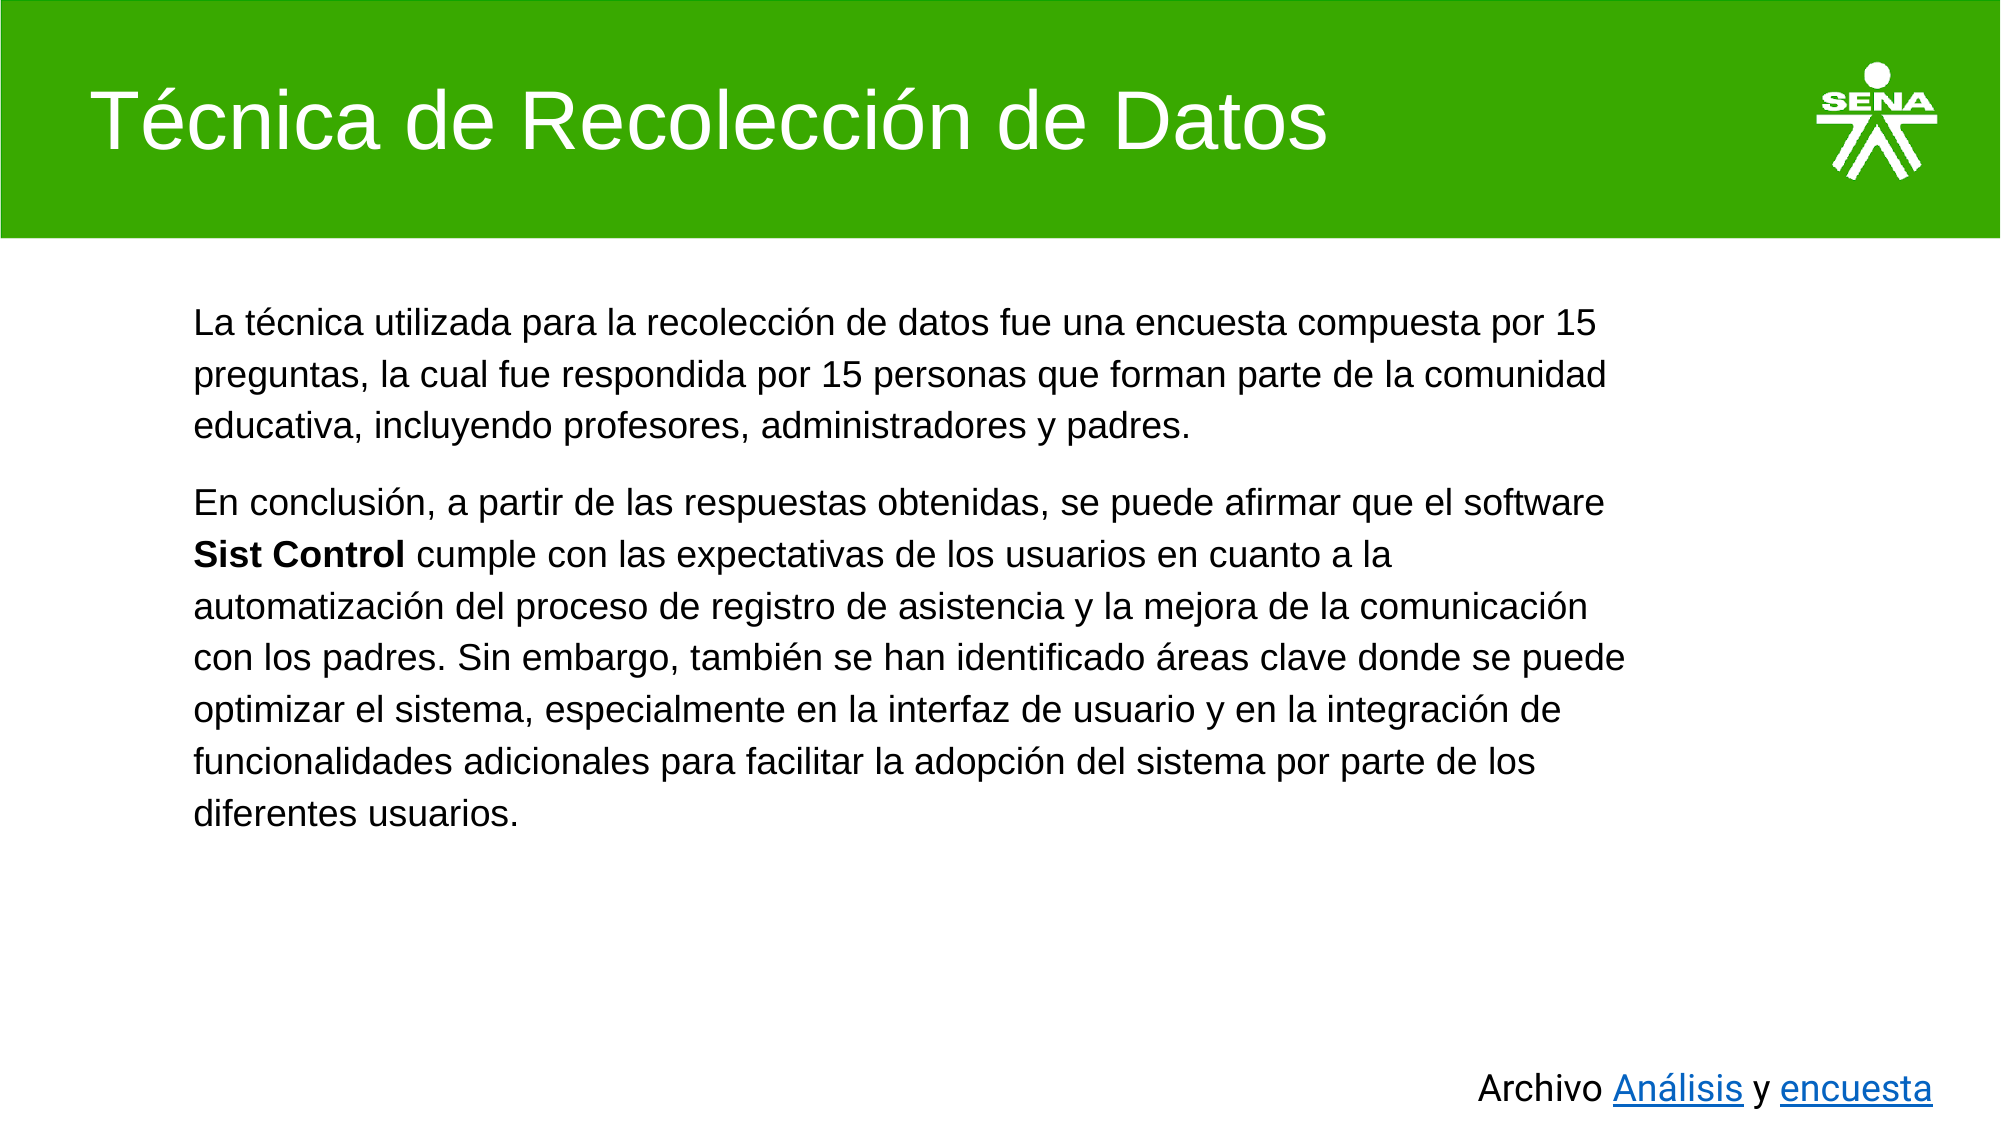

# Técnica de Recolección de Datos
La técnica utilizada para la recolección de datos fue una encuesta compuesta por 15 preguntas, la cual fue respondida por 15 personas que forman parte de la comunidad educativa, incluyendo profesores, administradores y padres.
En conclusión, a partir de las respuestas obtenidas, se puede afirmar que el software Sist Control cumple con las expectativas de los usuarios en cuanto a la automatización del proceso de registro de asistencia y la mejora de la comunicación con los padres. Sin embargo, también se han identificado áreas clave donde se puede optimizar el sistema, especialmente en la interfaz de usuario y en la integración de funcionalidades adicionales para facilitar la adopción del sistema por parte de los diferentes usuarios.

     Archivo Análisis y encuesta